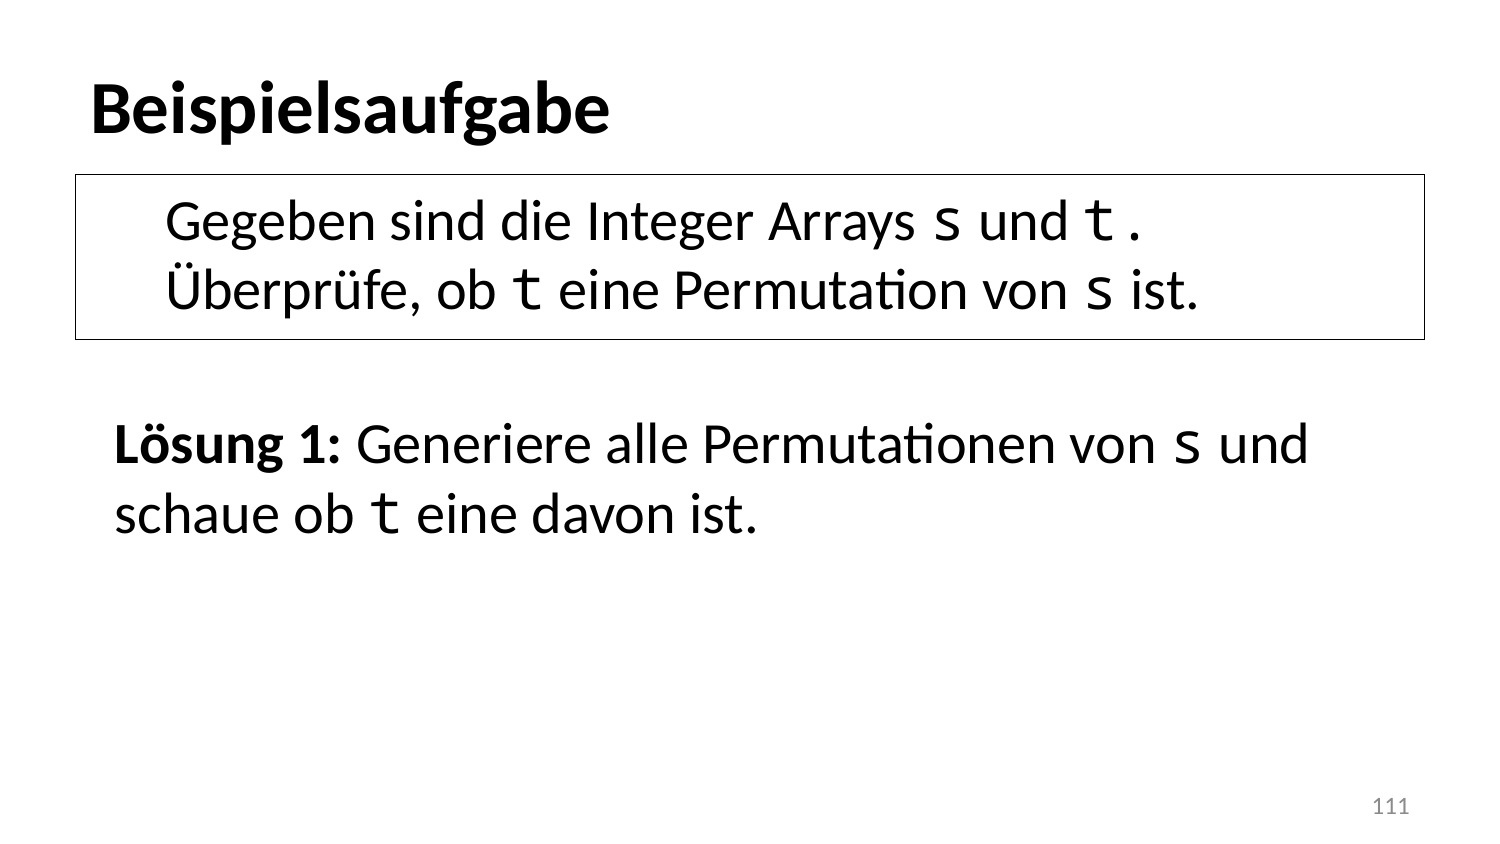

# Beispielsaufgabe
Gegeben sind die Integer Arrays s und t. Überprüfe, ob t eine Permutation von s ist.
Lösung 1: Generiere alle Permutationen von s und schaue ob t eine davon ist.
111